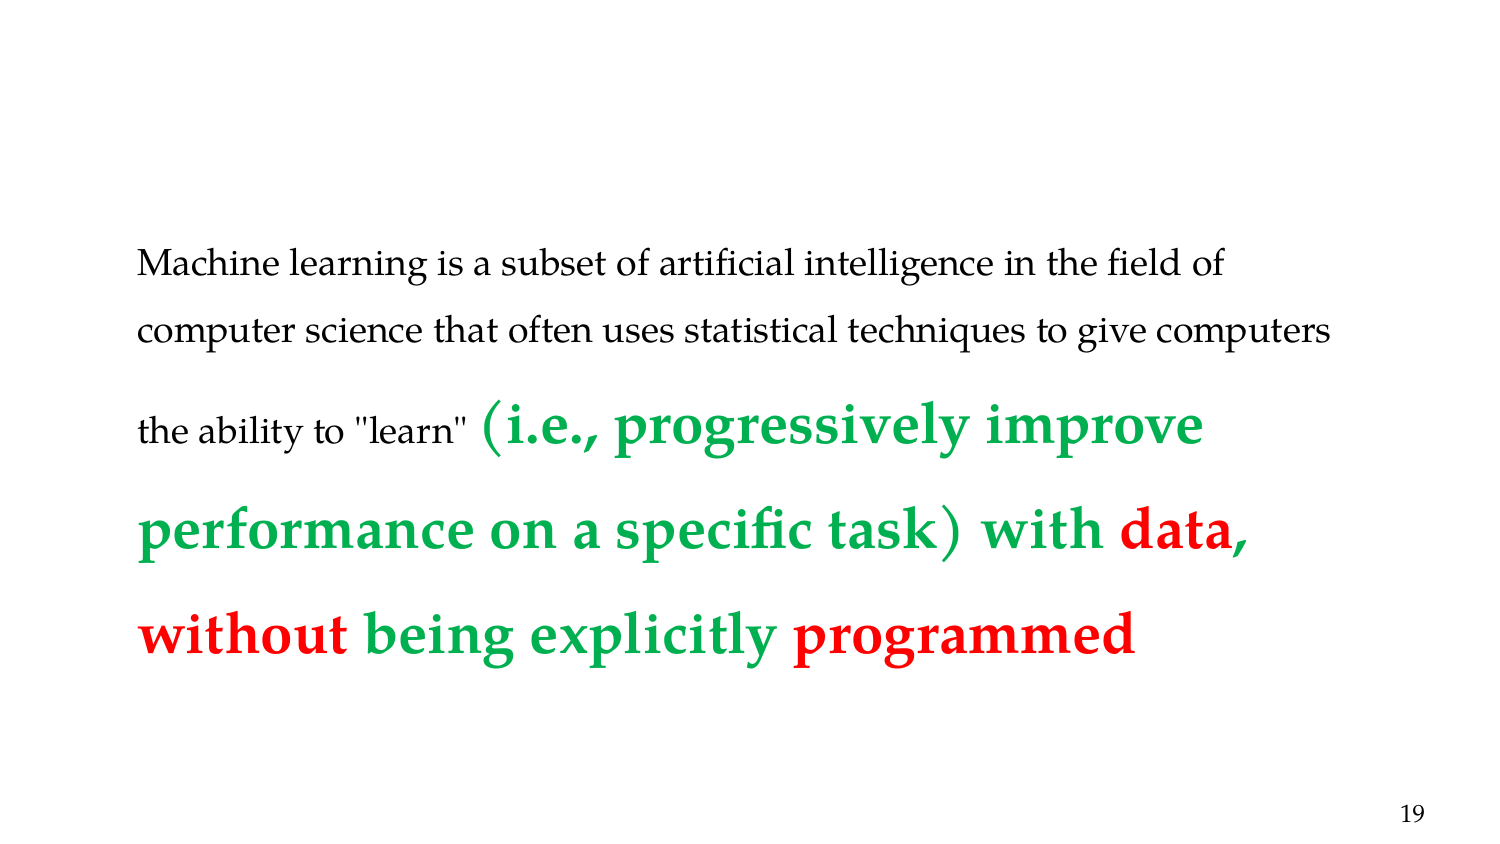

Machine learning is a subset of artificial intelligence in the field of computer science that often uses statistical techniques to give computers the ability to "learn" (i.e., progressively improve performance on a specific task) with data, without being explicitly programmed
19